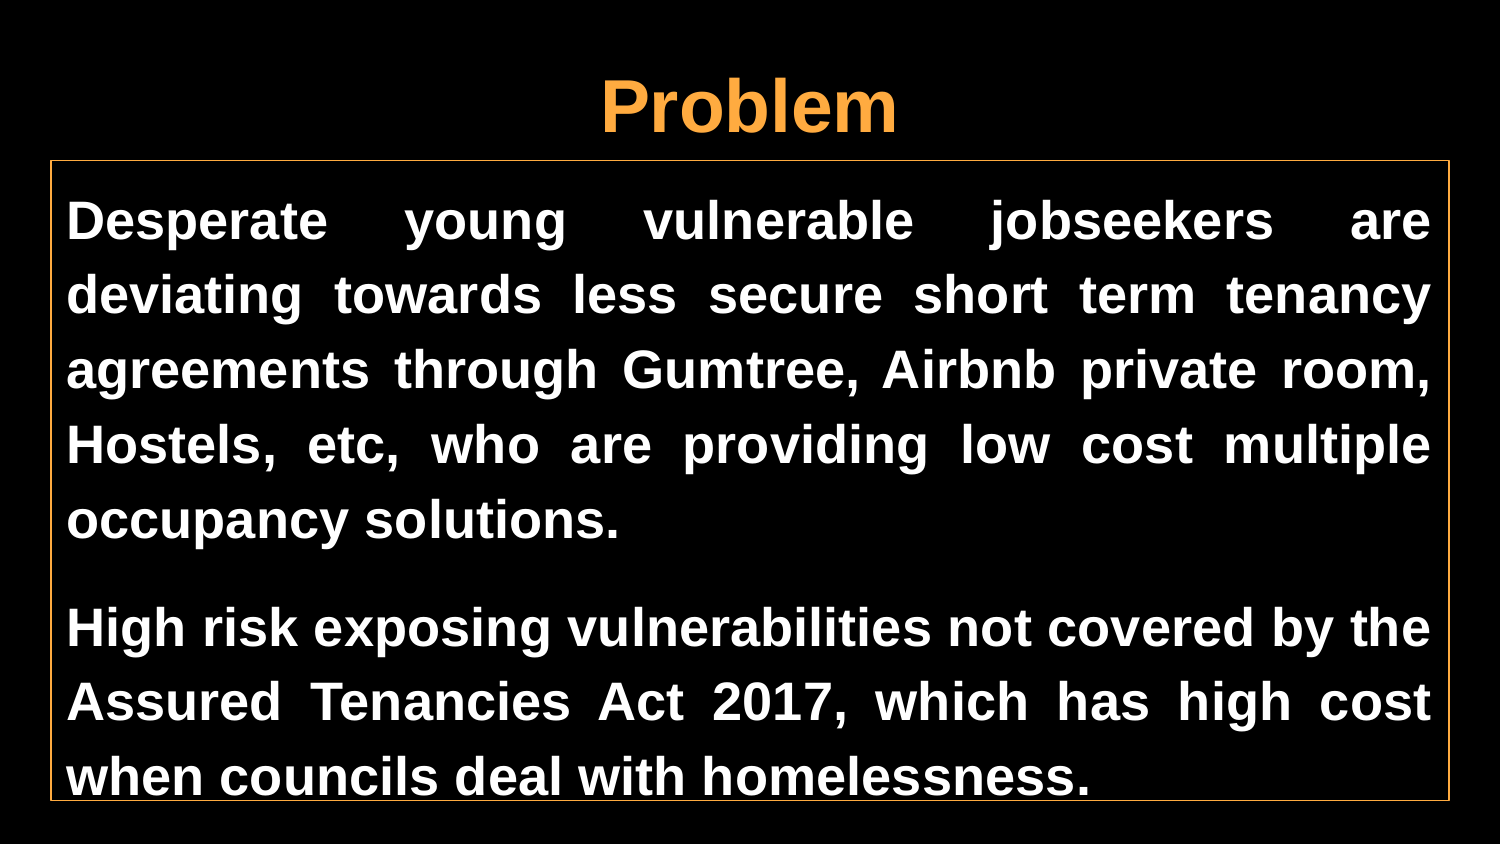

# Problem
Desperate young vulnerable jobseekers are deviating towards less secure short term tenancy agreements through Gumtree, Airbnb private room, Hostels, etc, who are providing low cost multiple occupancy solutions.
High risk exposing vulnerabilities not covered by the Assured Tenancies Act 2017, which has high cost when councils deal with homelessness.